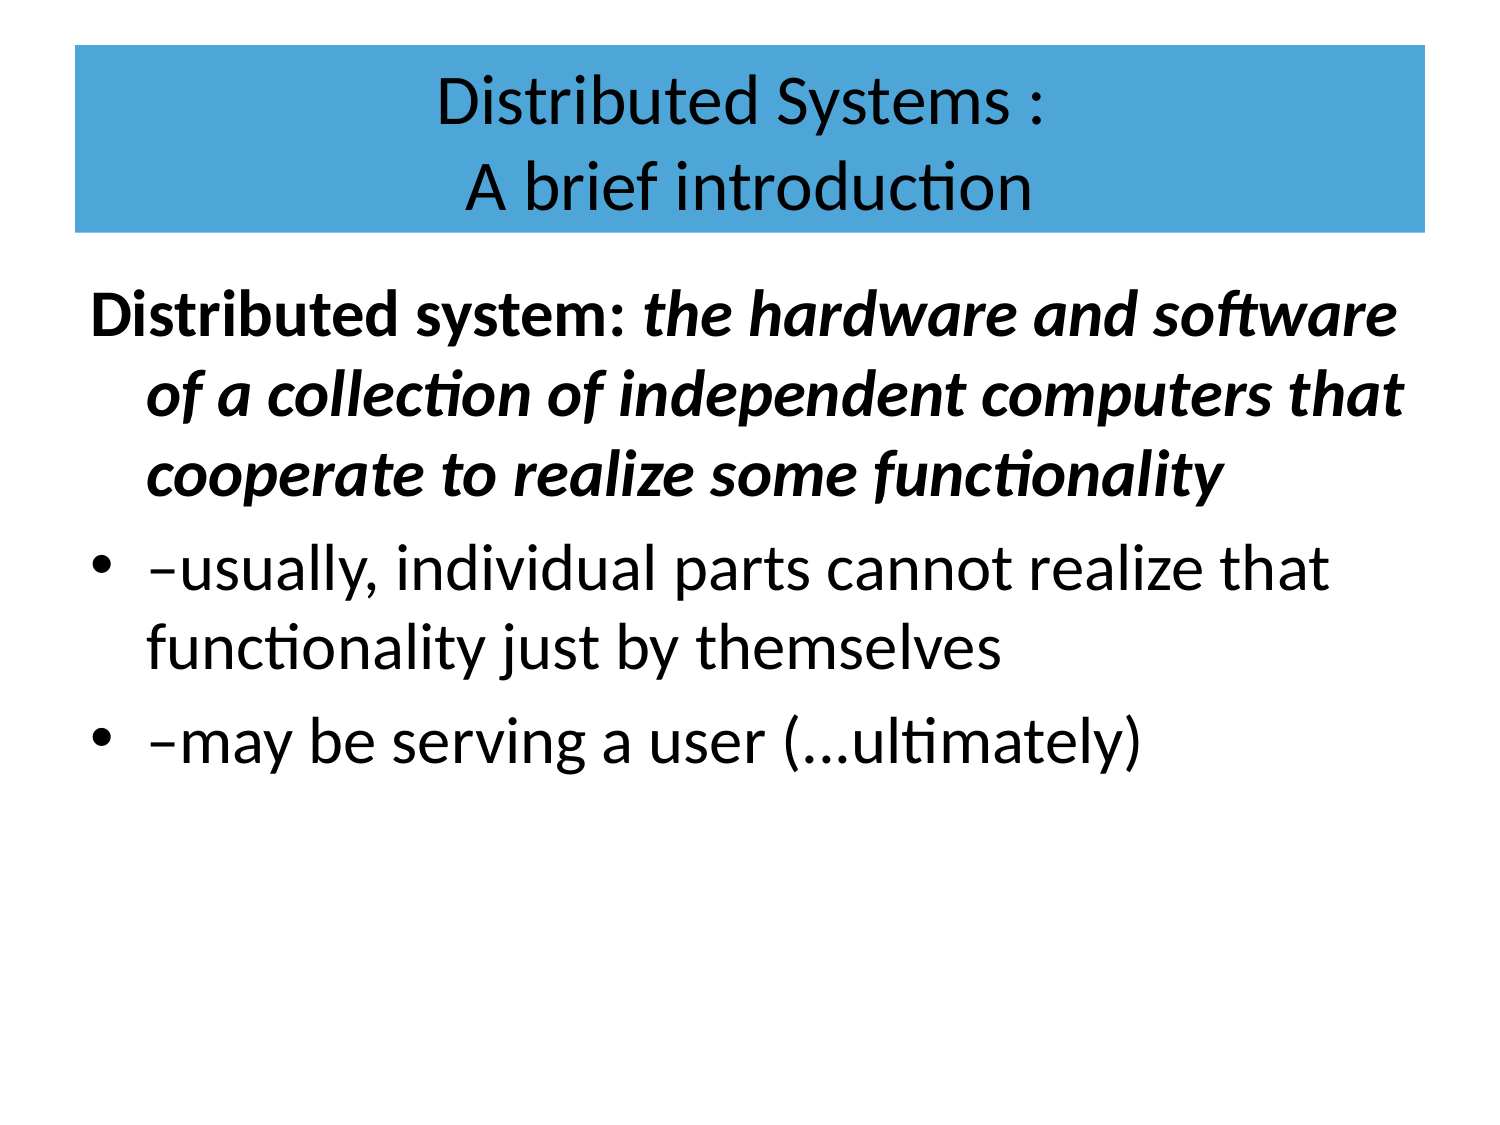

# Distributed Systems : A brief introduction
Distributed system: the hardware and software of a collection of independent computers that cooperate to realize some functionality
–usually, individual parts cannot realize that functionality just by themselves
–may be serving a user (...ultimately)